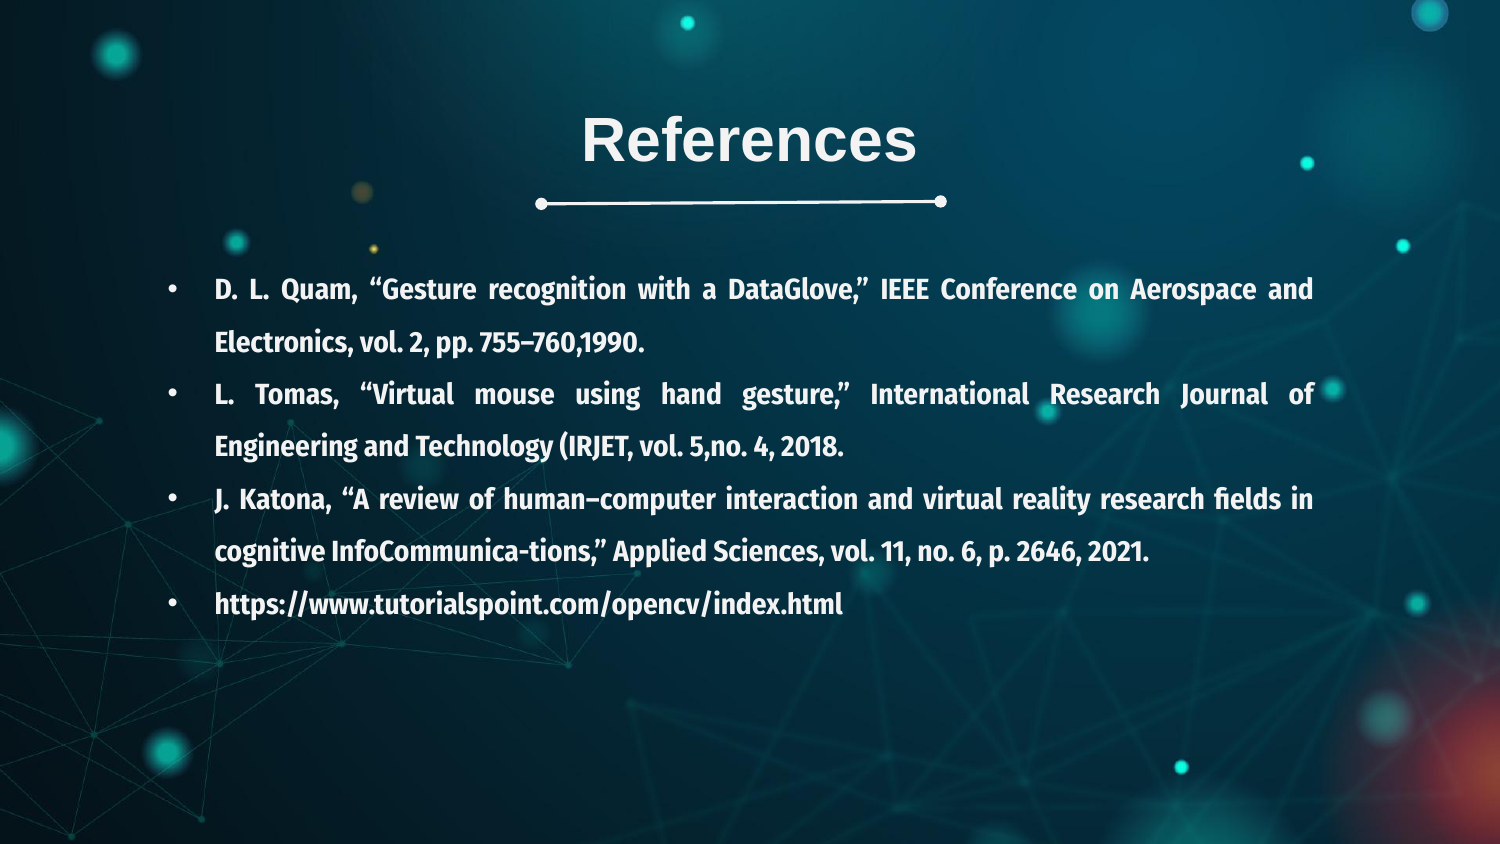

# References
D. L. Quam, “Gesture recognition with a DataGlove,” IEEE Conference on Aerospace and Electronics, vol. 2, pp. 755–760,1990.
L. Tomas, “Virtual mouse using hand gesture,” International Research Journal of Engineering and Technology (IRJET, vol. 5,no. 4, 2018.
J. Katona, “A review of human–computer interaction and virtual reality research fields in cognitive InfoCommunica-tions,” Applied Sciences, vol. 11, no. 6, p. 2646, 2021.
https://www.tutorialspoint.com/opencv/index.html